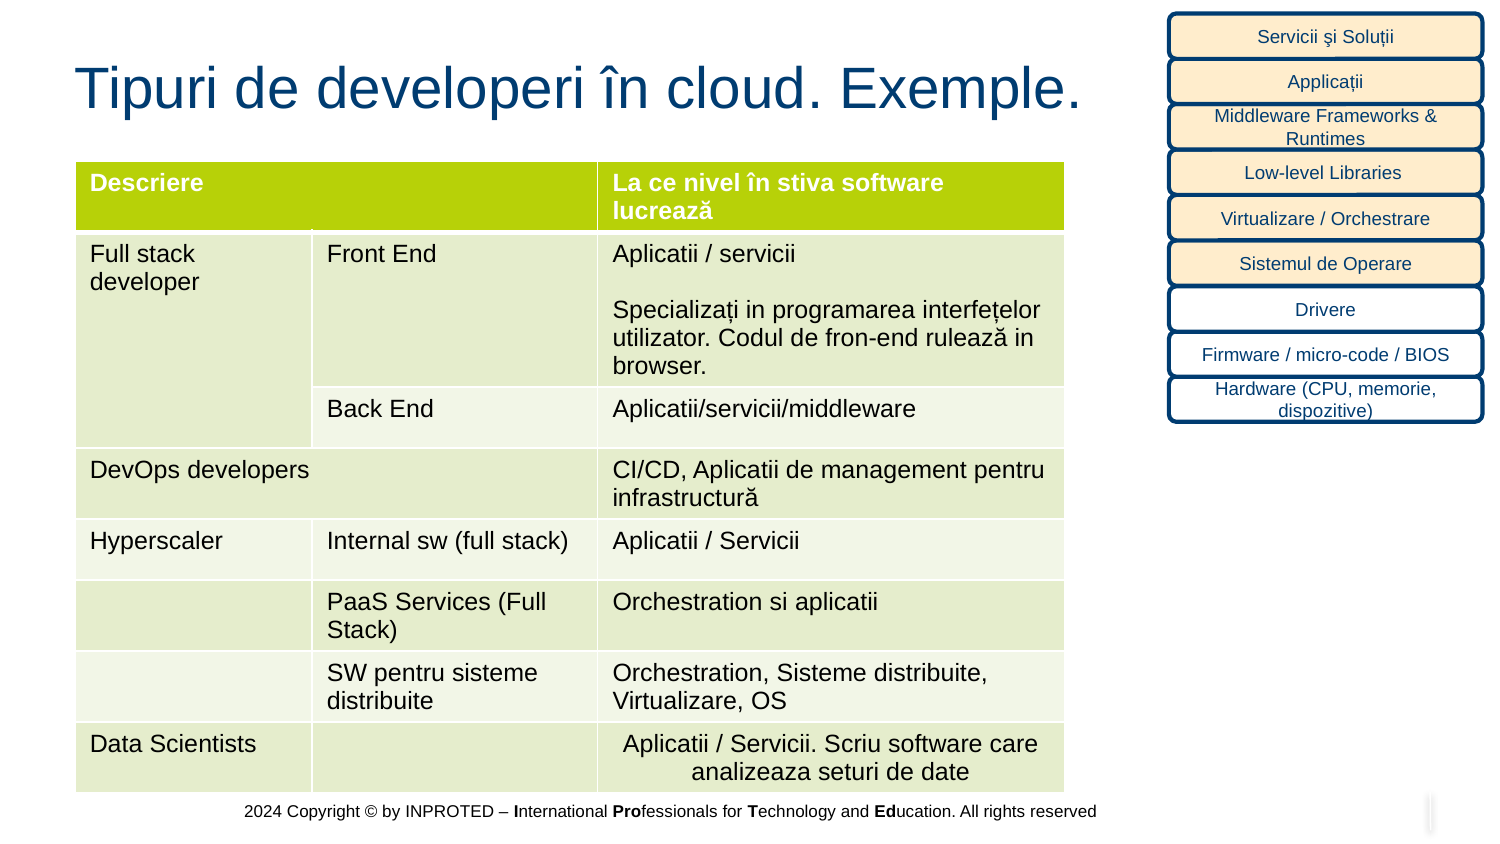

Servicii şi Soluții
Applicații
Middleware Frameworks & Runtimes
Low-level Libraries
Virtualizare / Orchestrare
Sistemul de Operare
Drivere
Firmware / micro-code / BIOS
Hardware (CPU, memorie, dispozitive)
# Tipuri de developeri în cloud. Exemple.
| Descriere |  | La ce nivel în stiva software lucrează |
| --- | --- | --- |
| Full stack developer | Front End | Aplicatii / servicii Specializați in programarea interfețelor utilizator. Codul de fron-end rulează in browser. |
|  | Back End | Aplicatii/servicii/middleware |
| DevOps developers |  | CI/CD, Aplicatii de management pentru infrastructură |
| Hyperscaler | Internal sw (full stack) | Aplicatii / Servicii |
|  | PaaS Services (Full Stack) | Orchestration si aplicatii |
|  | SW pentru sisteme distribuite | Orchestration, Sisteme distribuite, Virtualizare, OS |
| Data Scientists |  | Aplicatii / Servicii. Scriu software care analizeaza seturi de date |